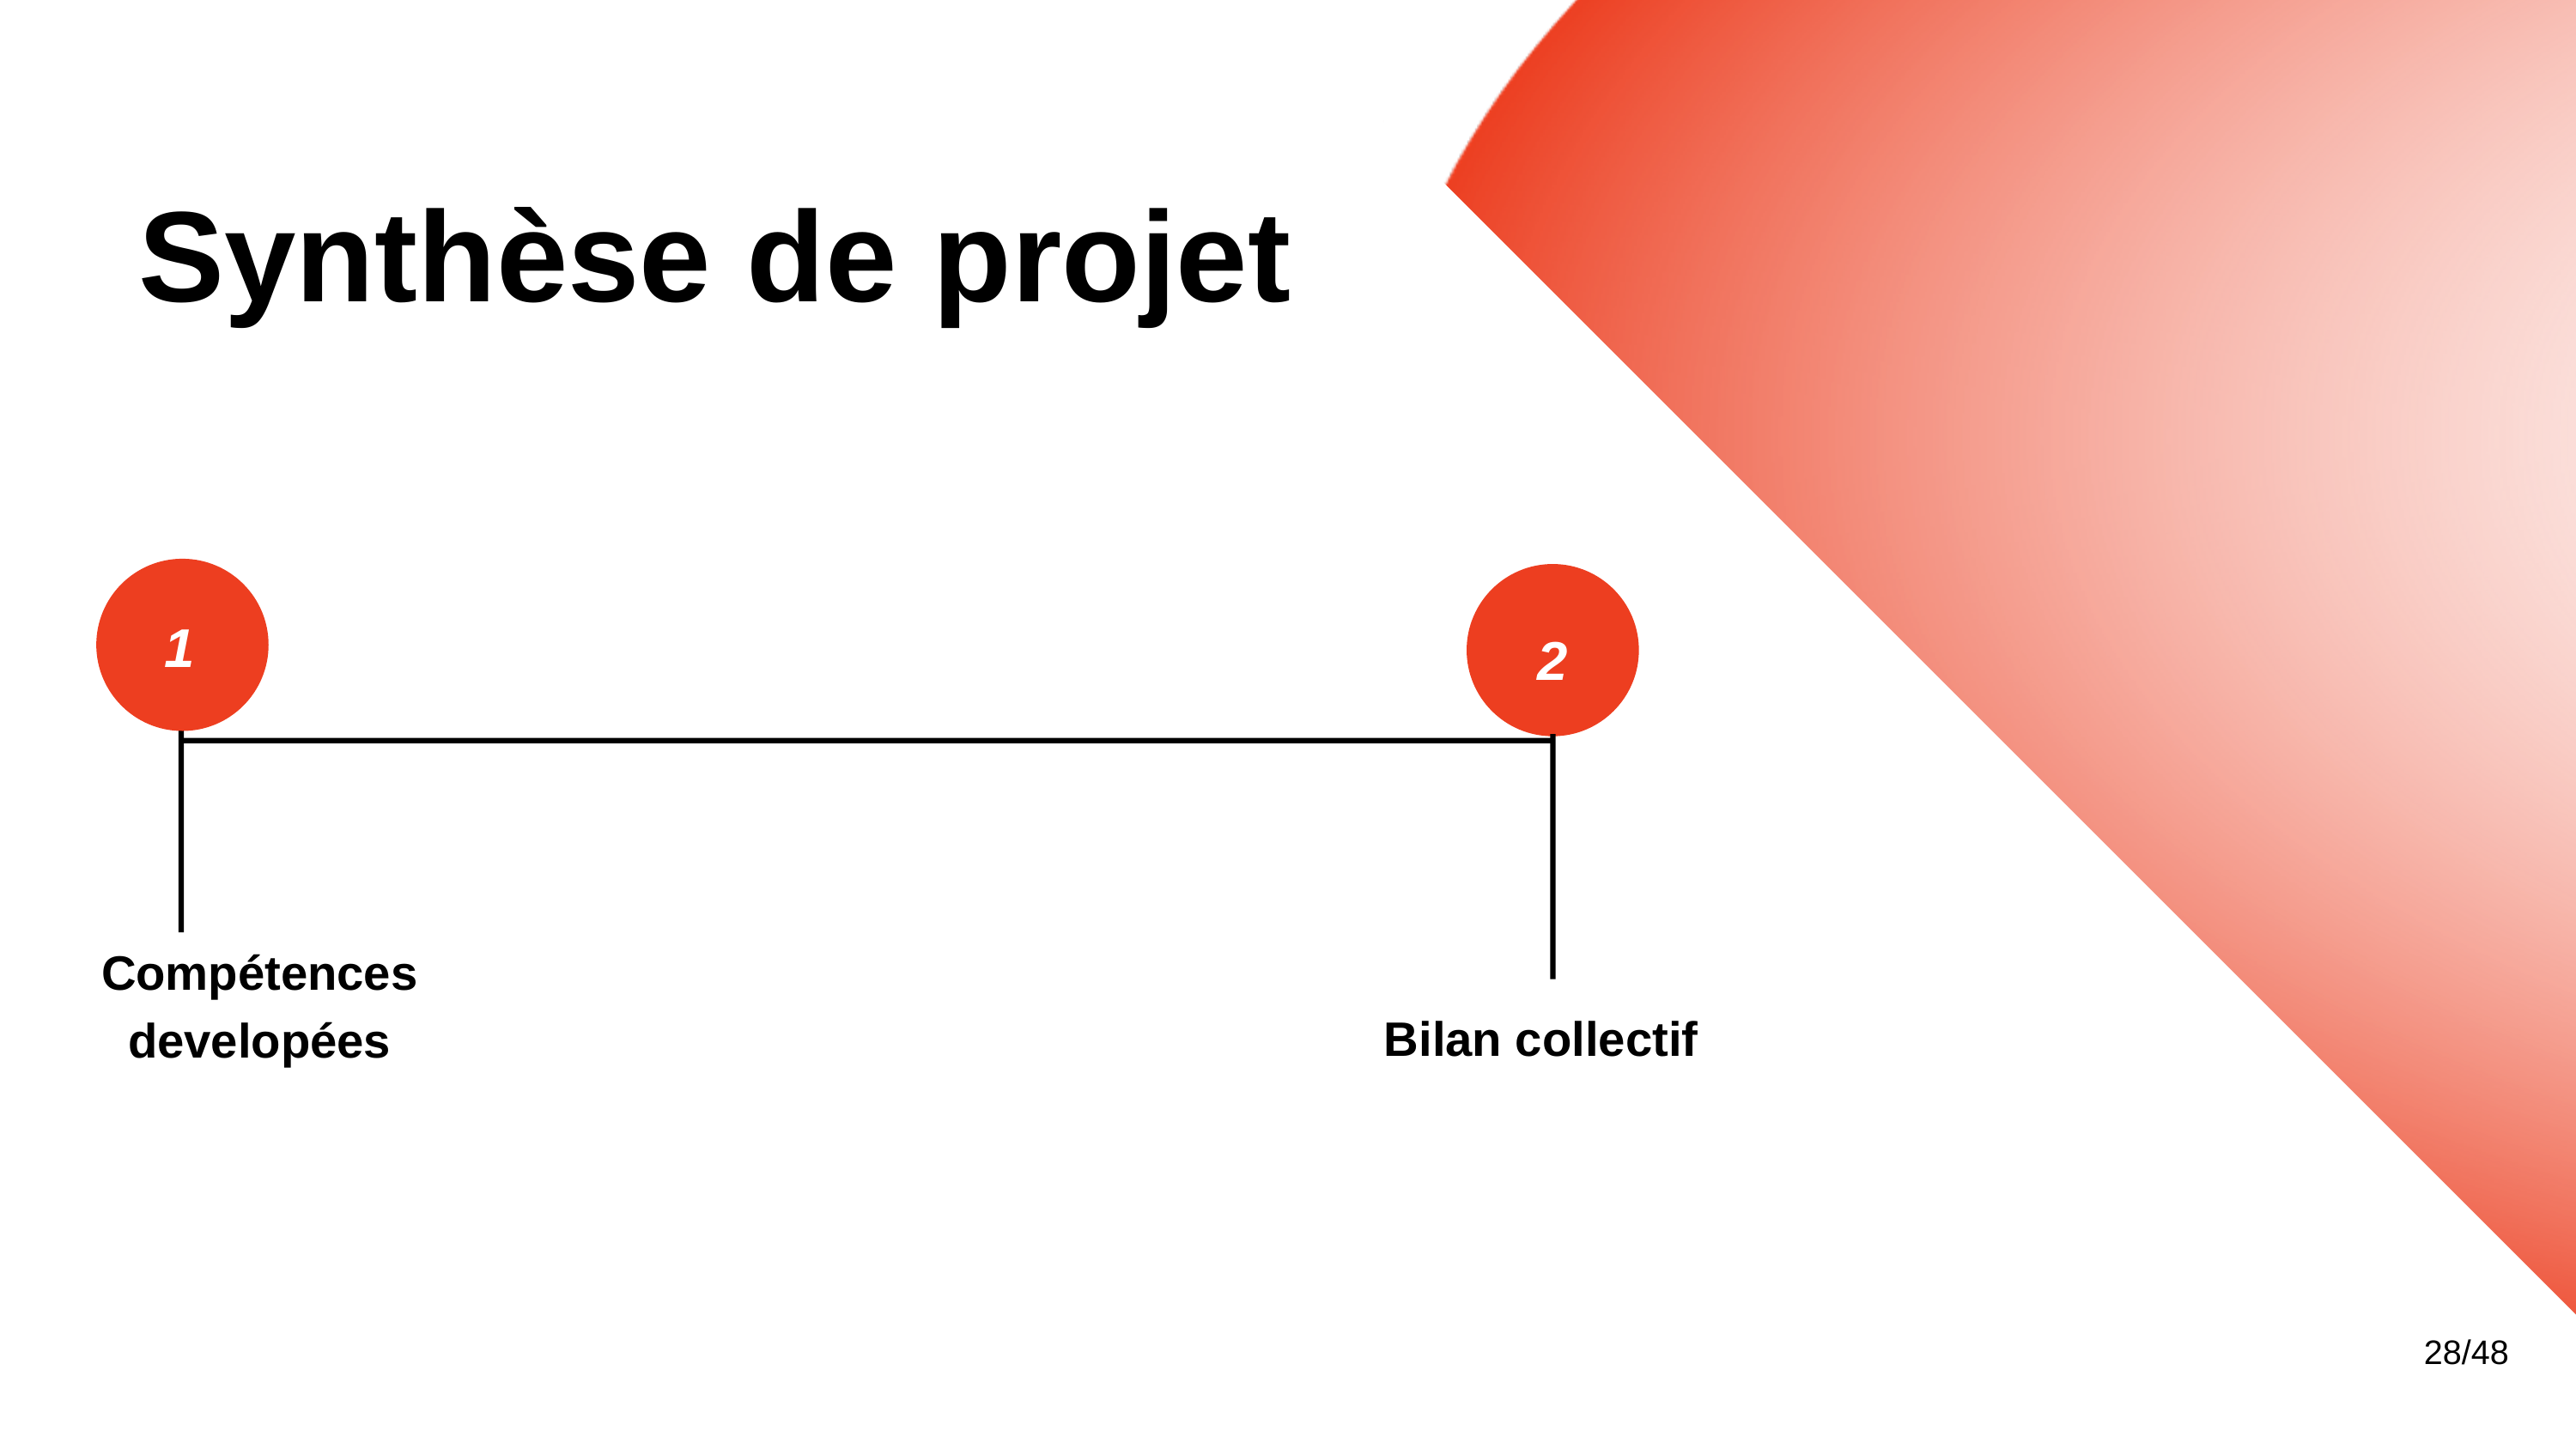

Synthèse de projet

1
2

Compétences developées
Bilan collectif
28/48
Présentée par : YABDA Redouane